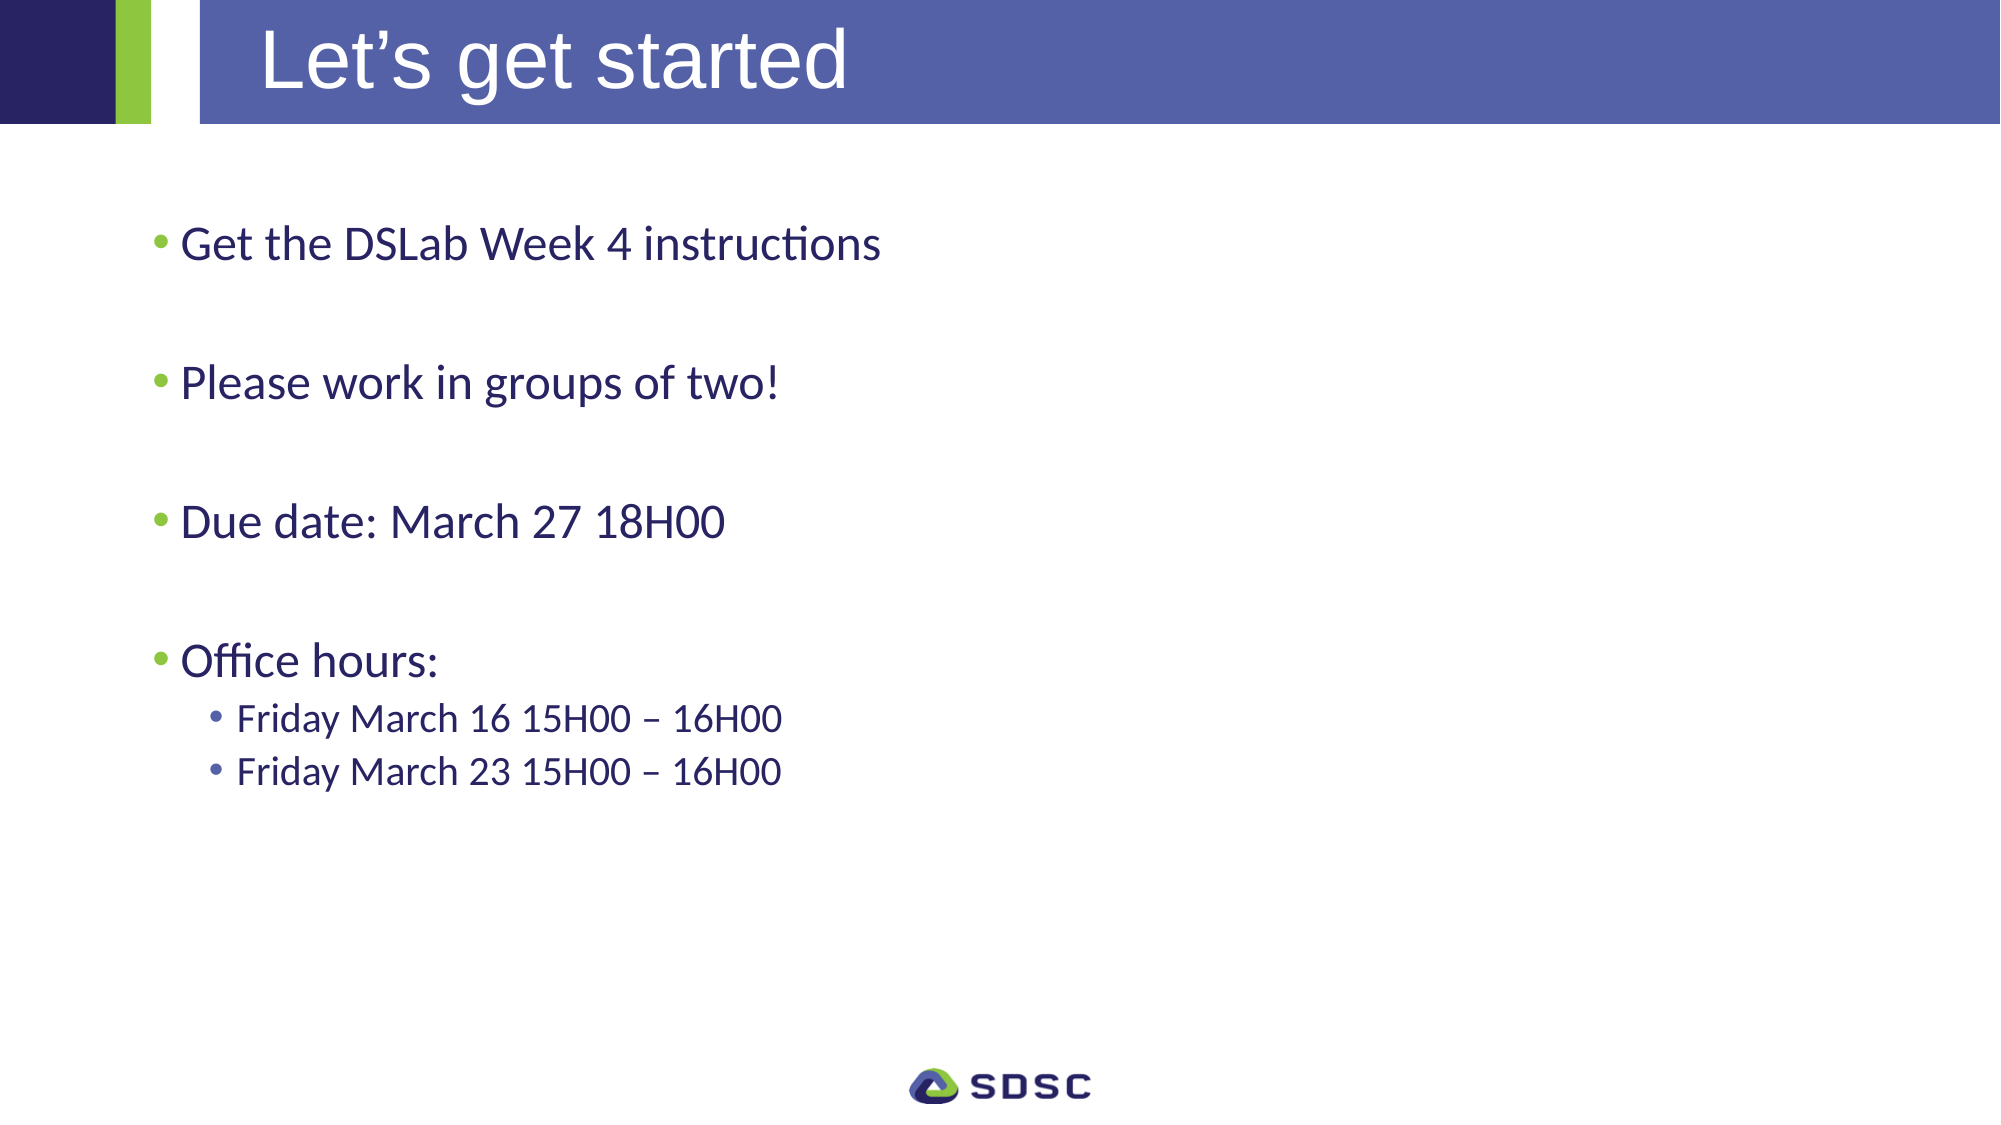

# Let’s get started
Get the DSLab Week 4 instructions

Please work in groups of two!

Due date: March 27 18H00

Office hours:
Friday March 16 15H00 – 16H00
Friday March 23 15H00 – 16H00